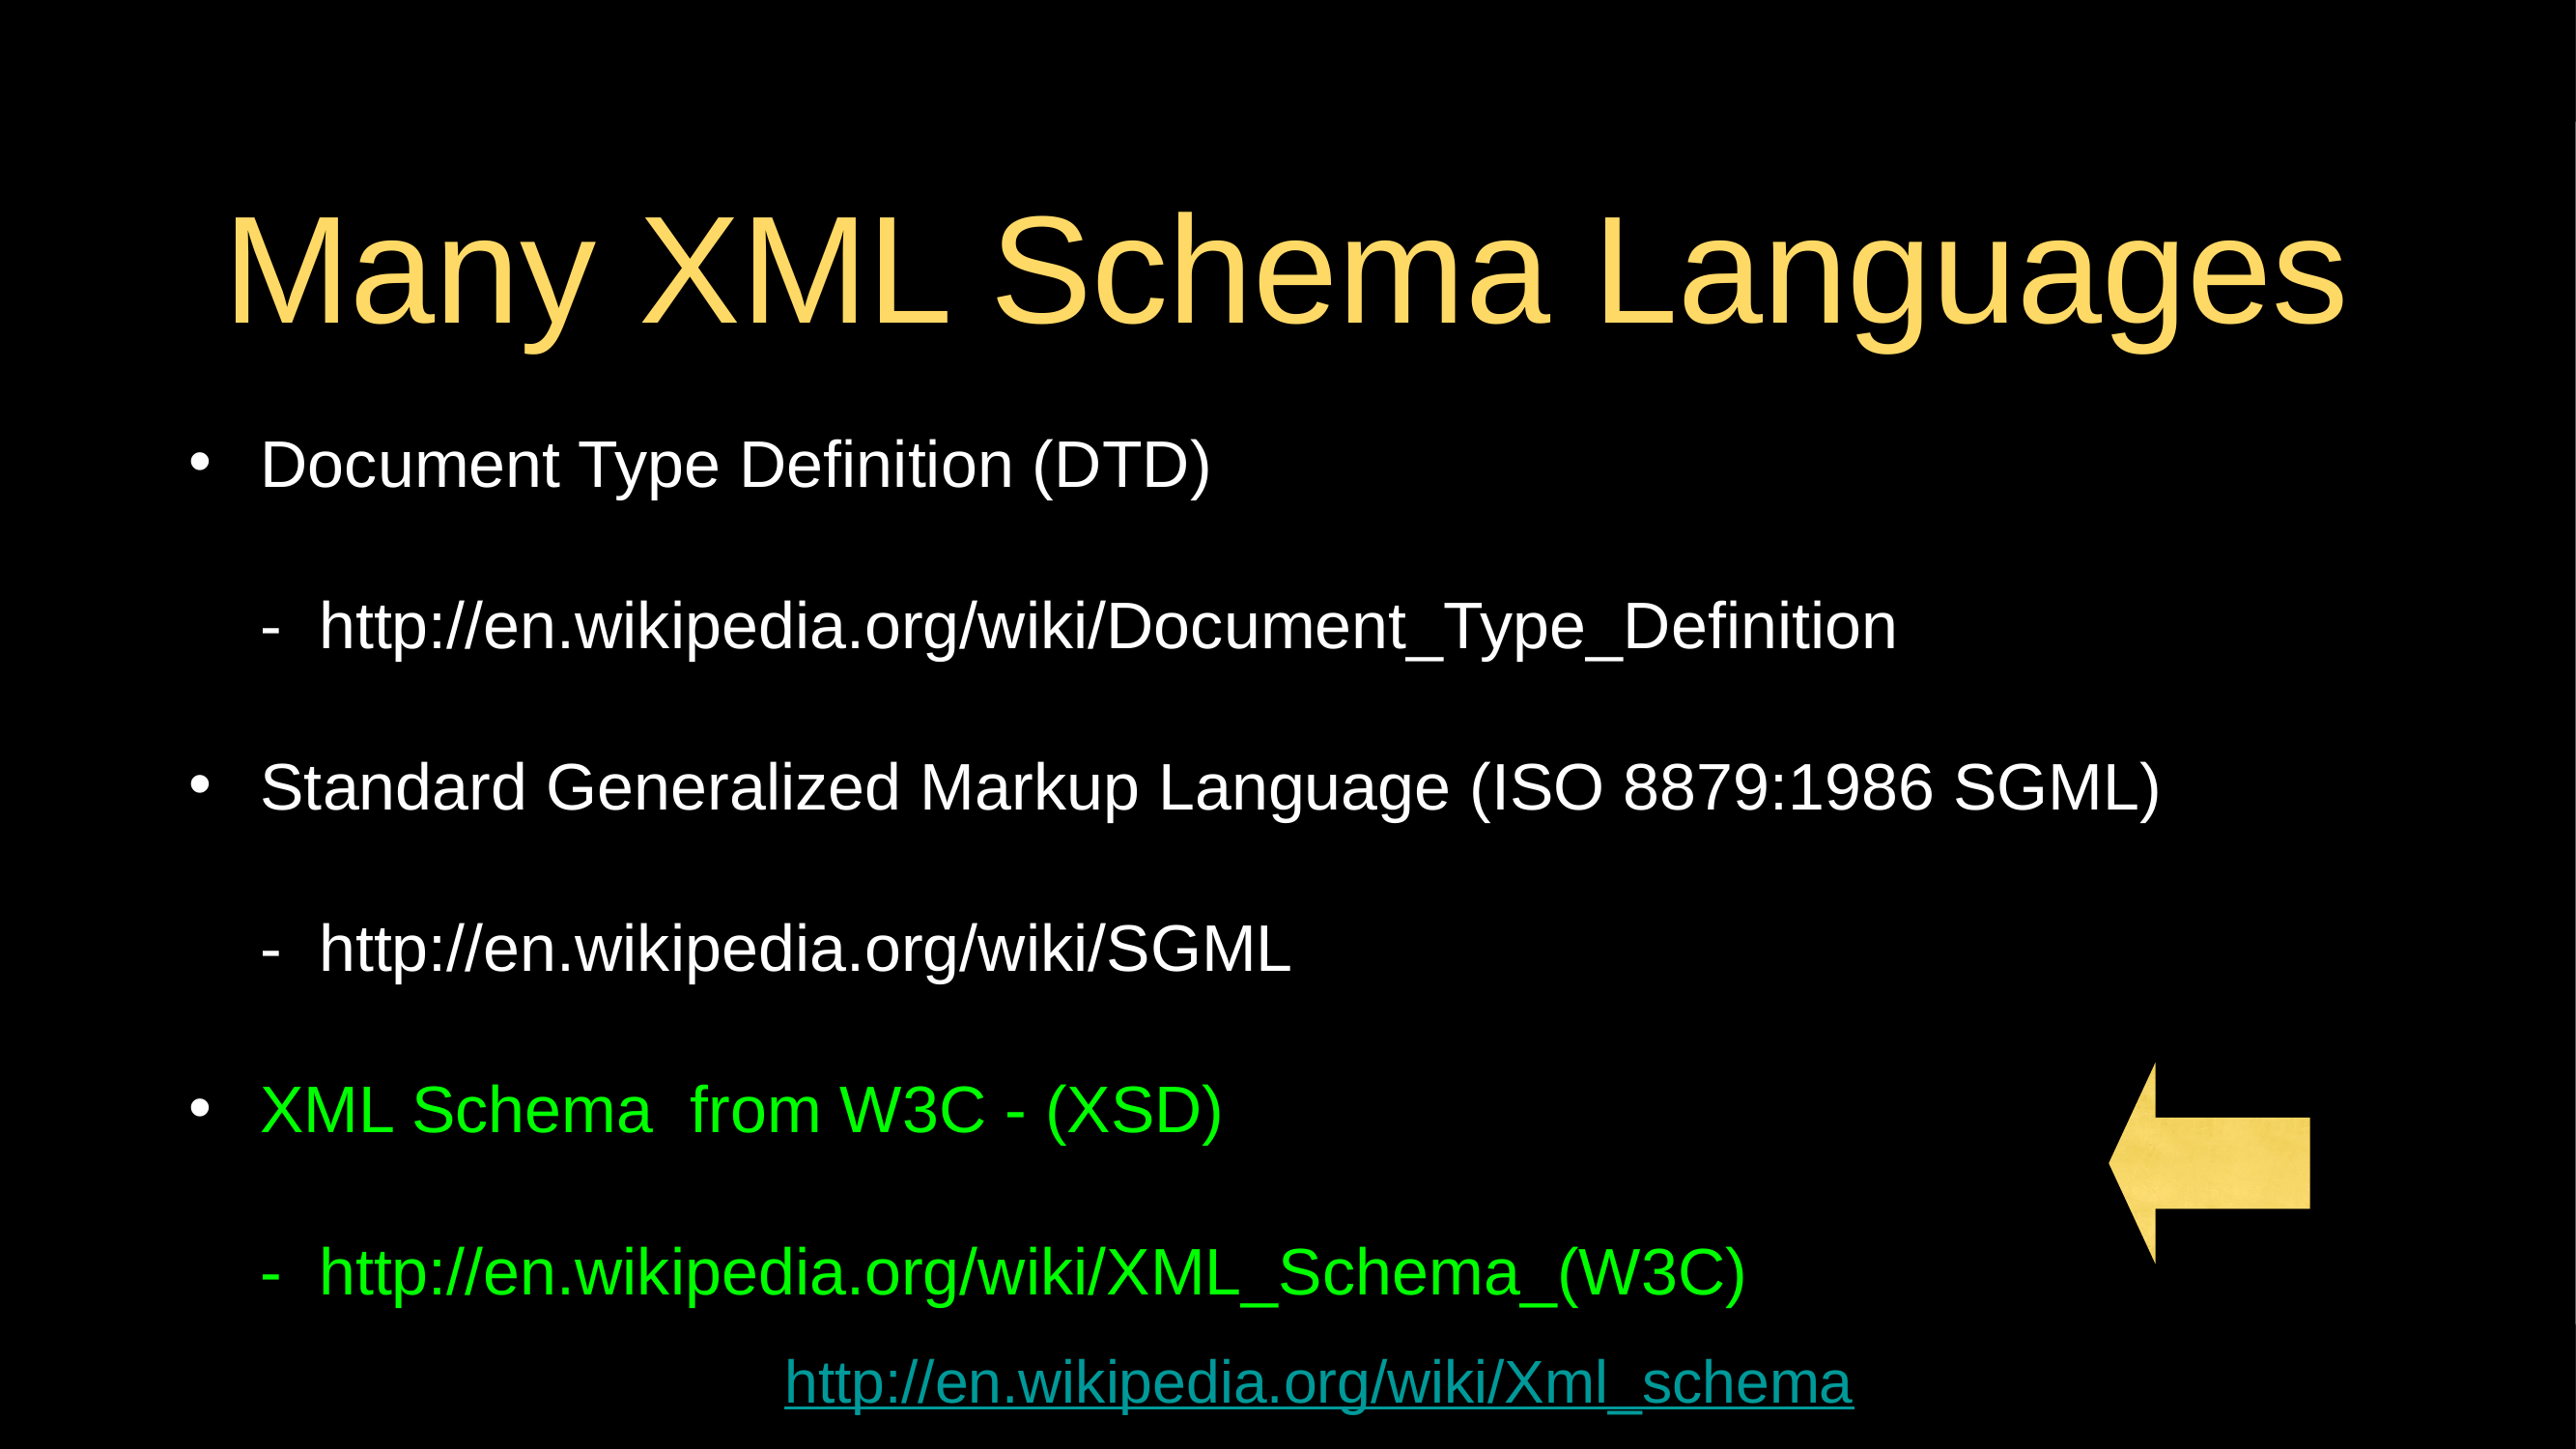

# Many XML Schema Languages
Document Type Definition (DTD)
-  http://en.wikipedia.org/wiki/Document_Type_Definition
Standard Generalized Markup Language (ISO 8879:1986 SGML)
-  http://en.wikipedia.org/wiki/SGML
XML Schema  from W3C - (XSD)
-  http://en.wikipedia.org/wiki/XML_Schema_(W3C)

http://en.wikipedia.org/wiki/Xml_schema